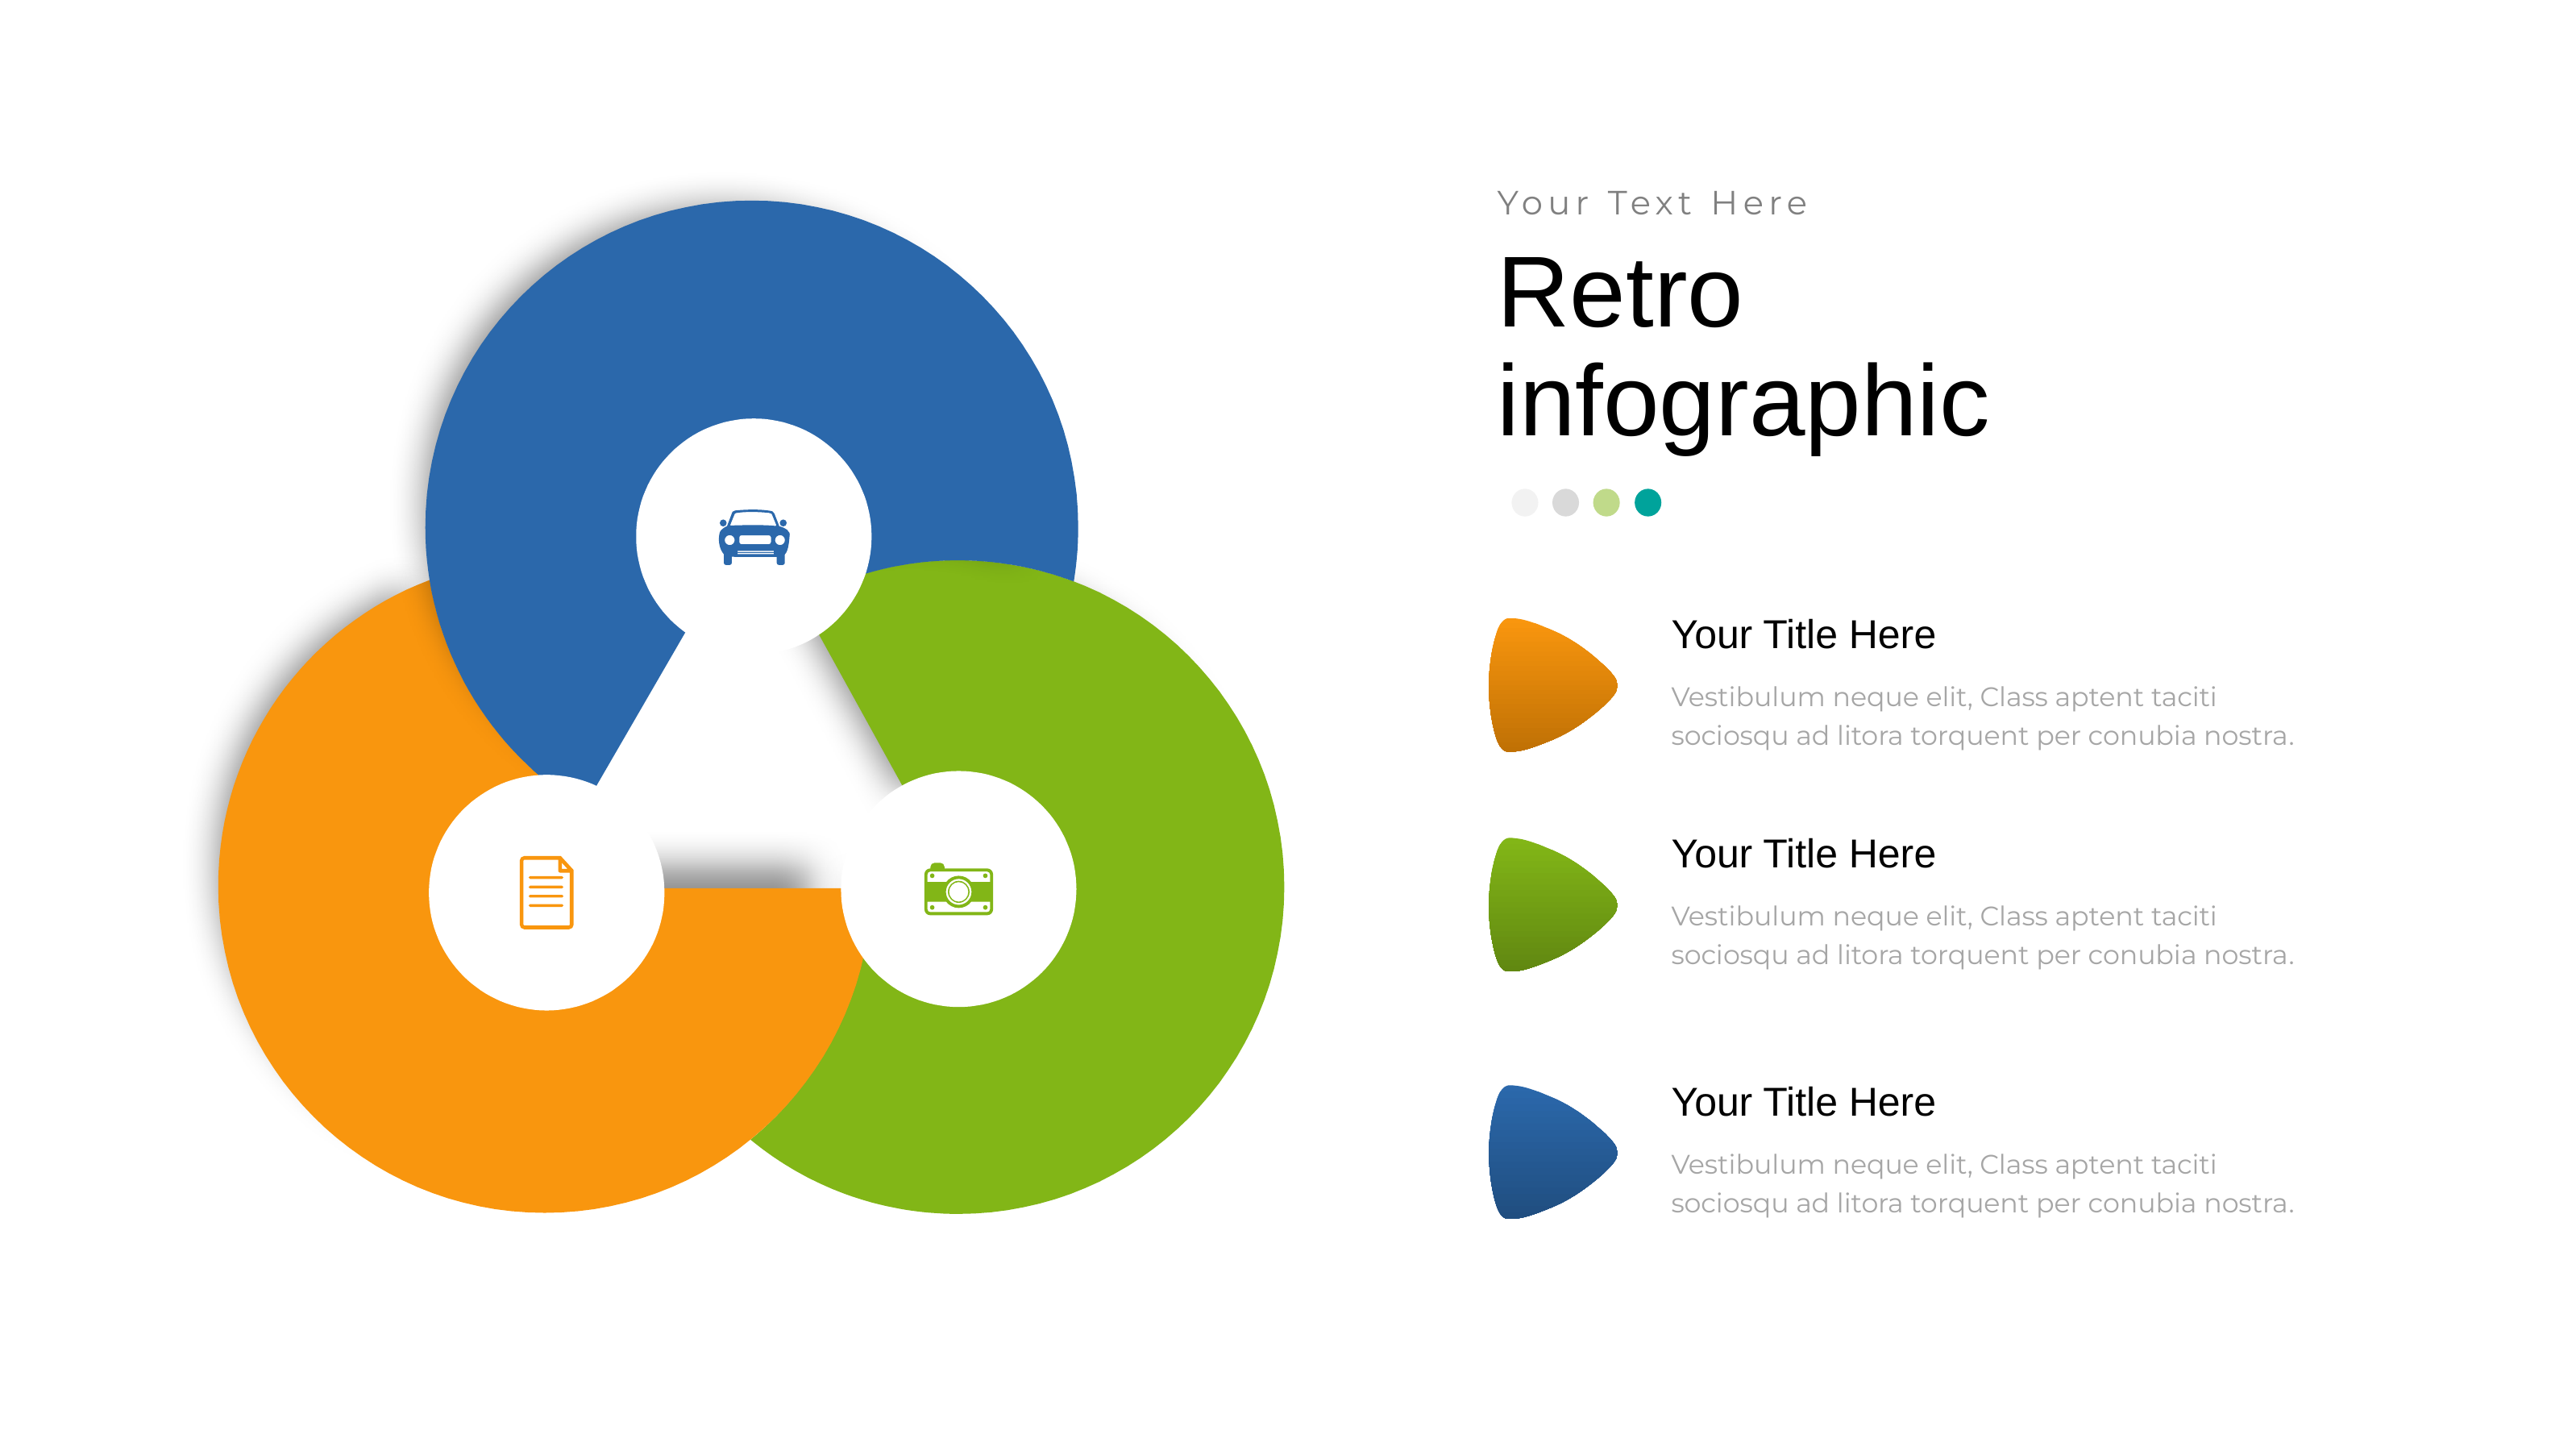

Your Text Here

Retro
infographic

Your Title Here

Vestibulum neque elit, Class aptent taciti sociosqu ad litora torquent per conubia nostra.
Your Title Here

Vestibulum neque elit, Class aptent taciti sociosqu ad litora torquent per conubia nostra.
Your Title Here

Vestibulum neque elit, Class aptent taciti sociosqu ad litora torquent per conubia nostra.